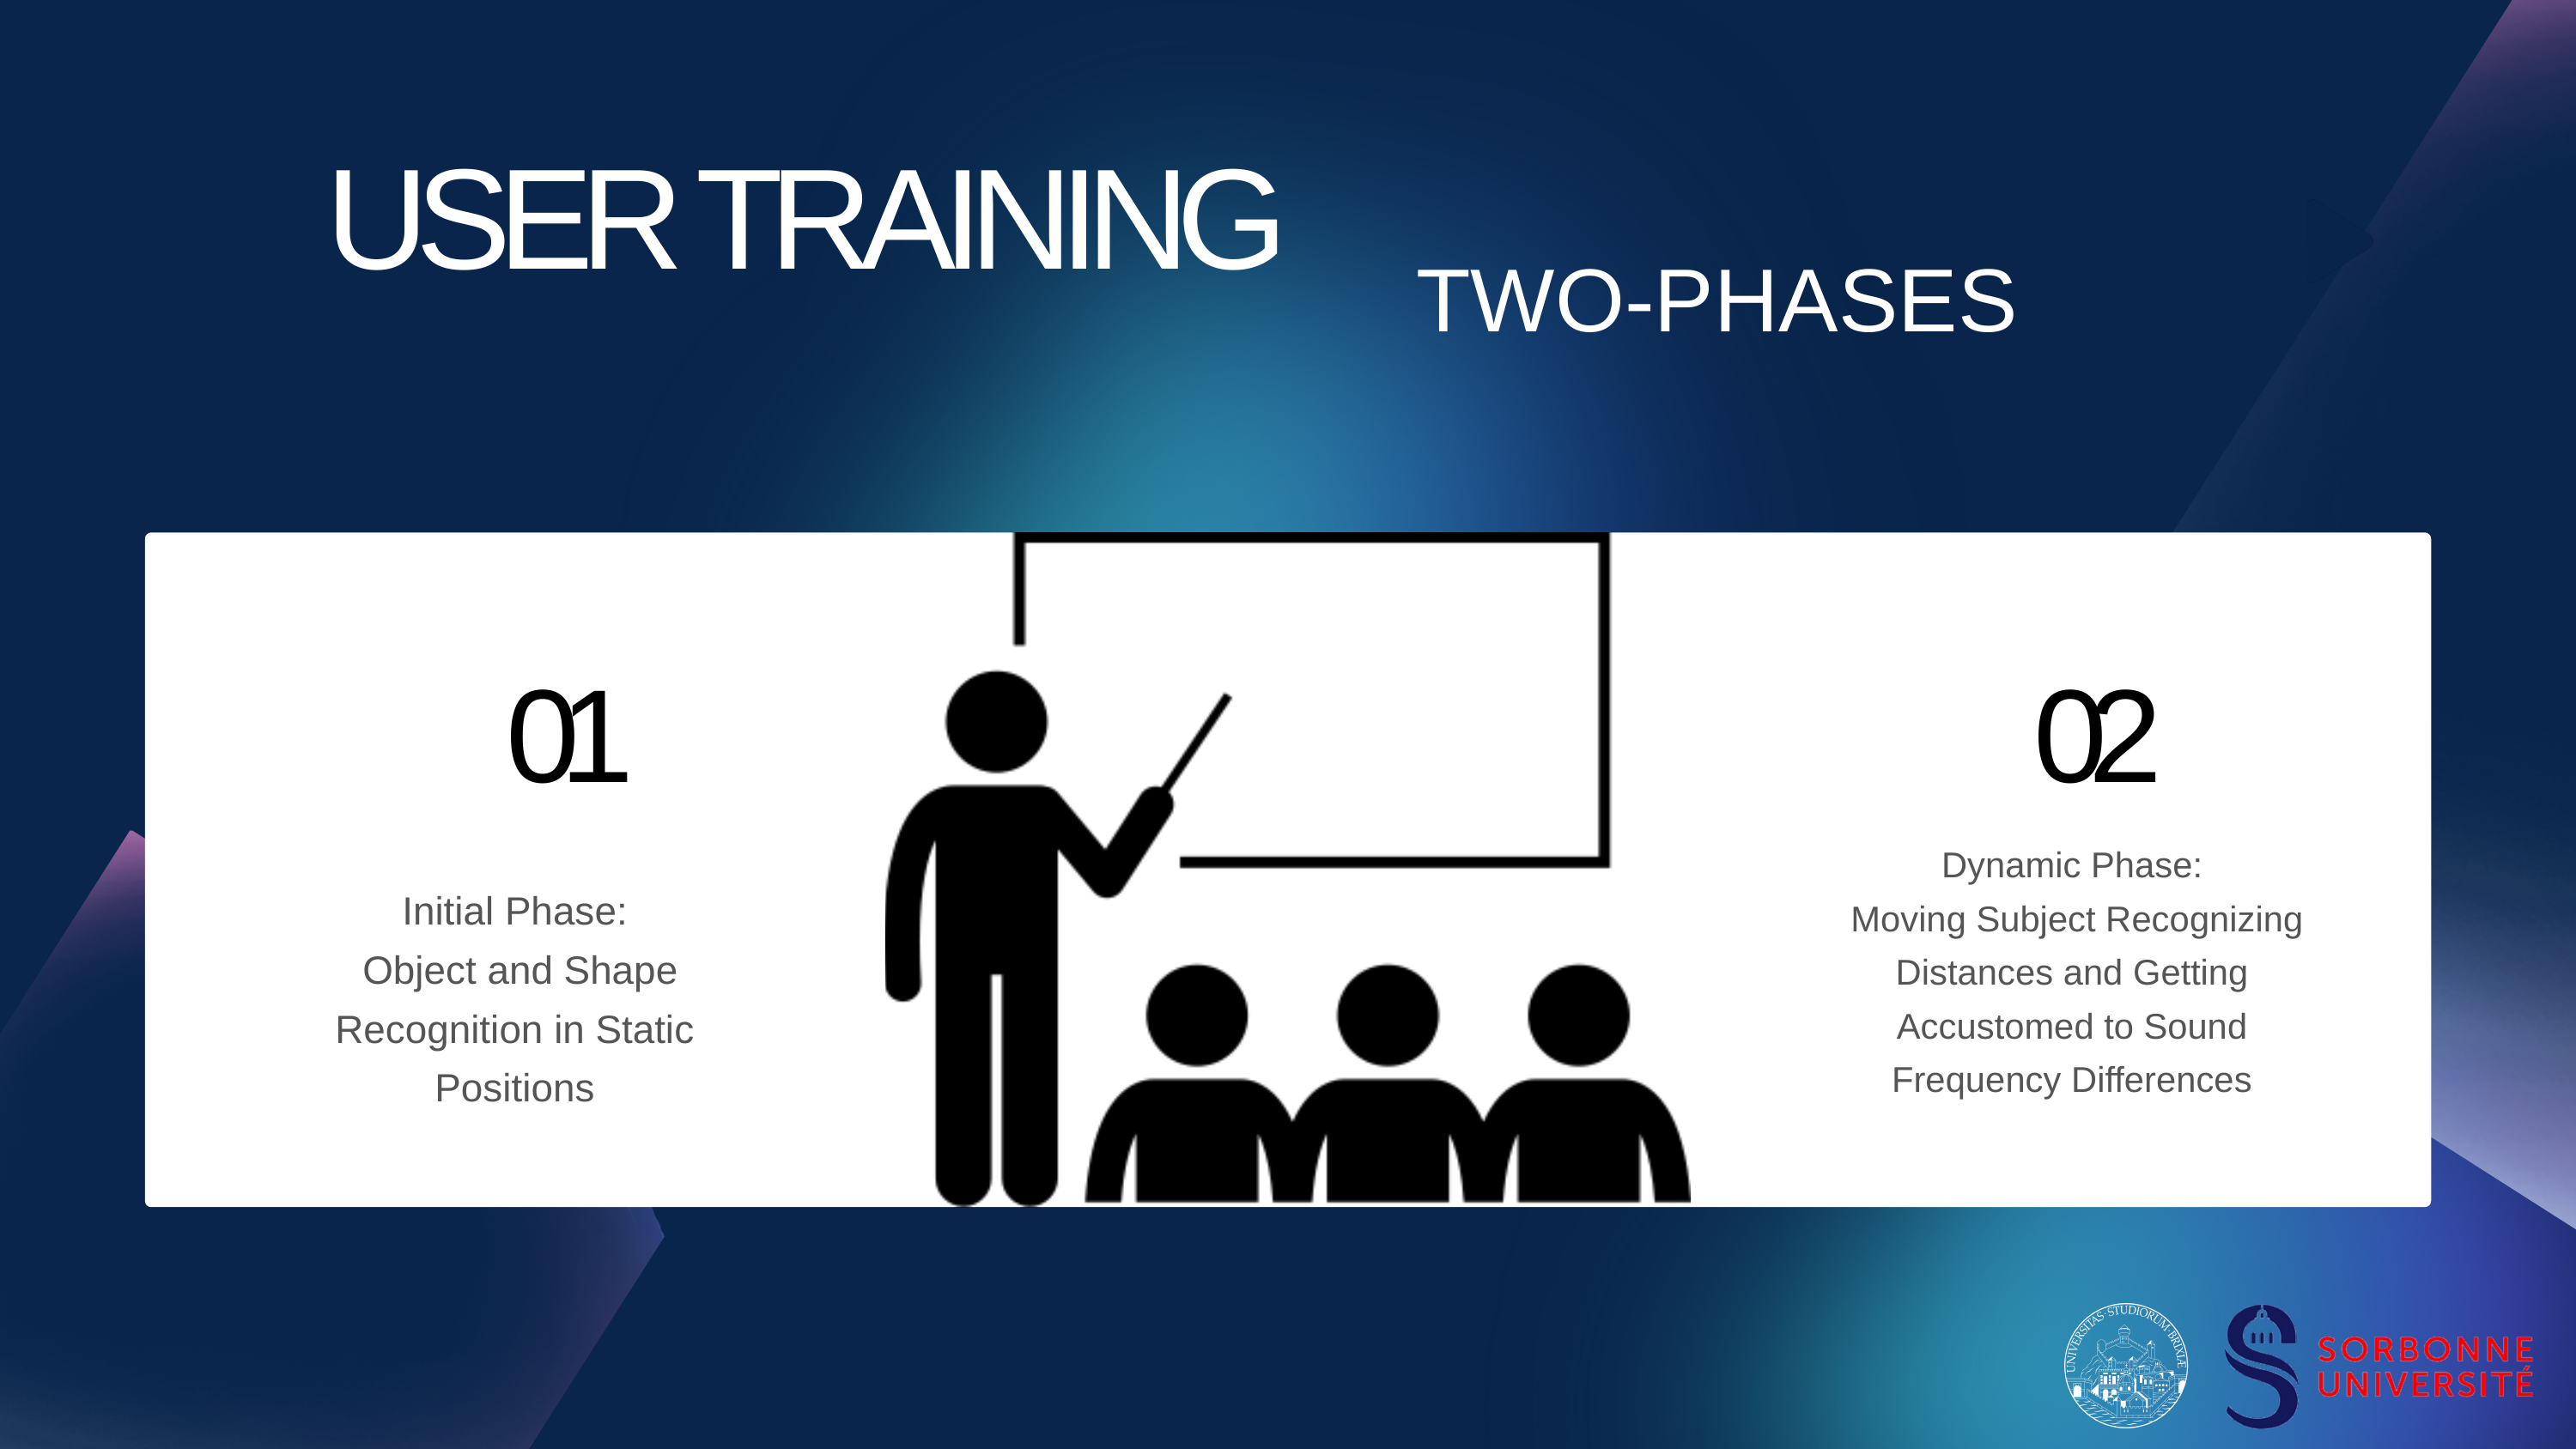

USER TRAINING

TWO-PHASES

01
02

Dynamic Phase:
 Moving Subject Recognizing Distances and Getting Accustomed to Sound Frequency Differences
Initial Phase:
 Object and Shape Recognition in Static Positions